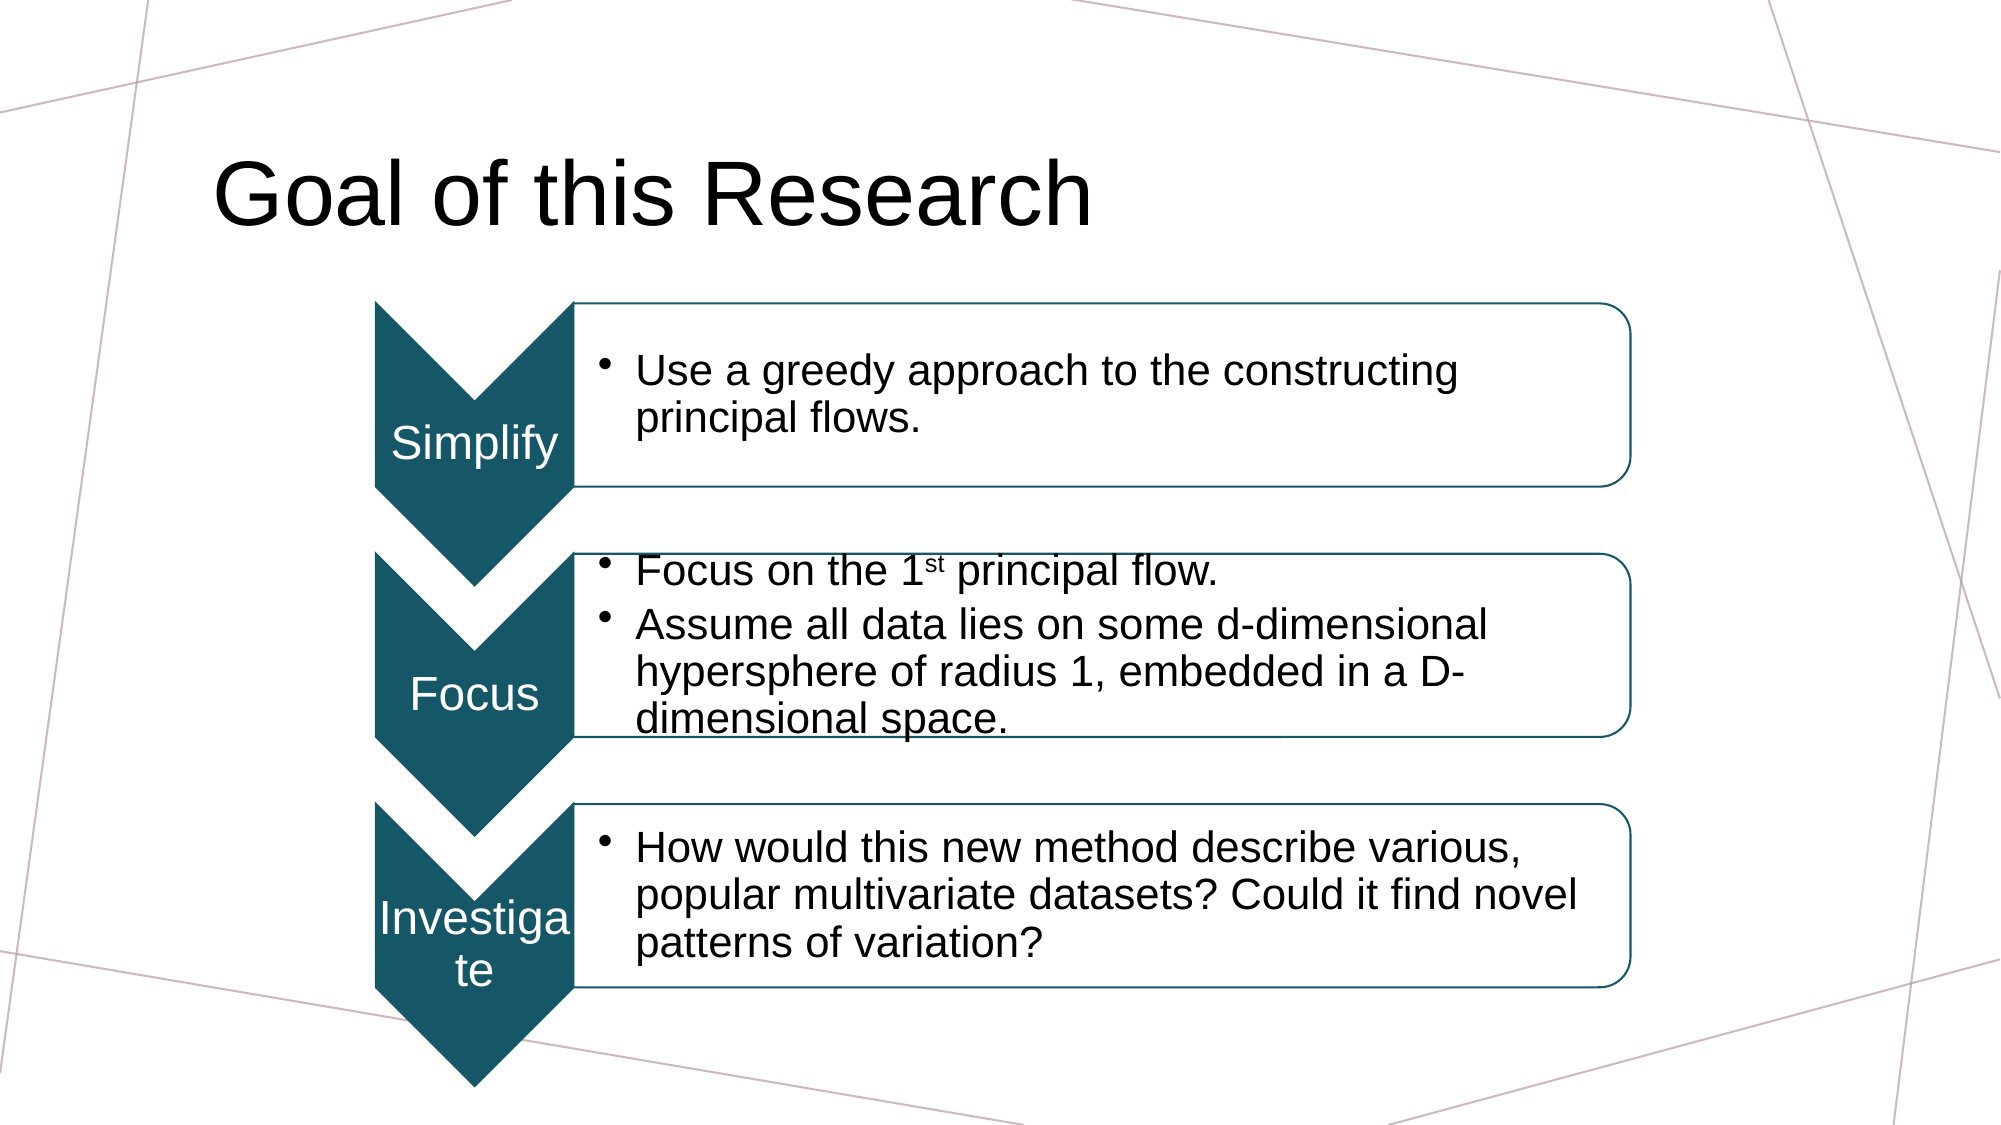

Goal of this Research
Simplify
Use a greedy approach to the constructing principal flows.
Focus
Focus on the 1st principal flow.
Assume all data lies on some d-dimensional hypersphere of radius 1, embedded in a D-dimensional space.
Investigate
How would this new method describe various, popular multivariate datasets? Could it find novel patterns of variation?